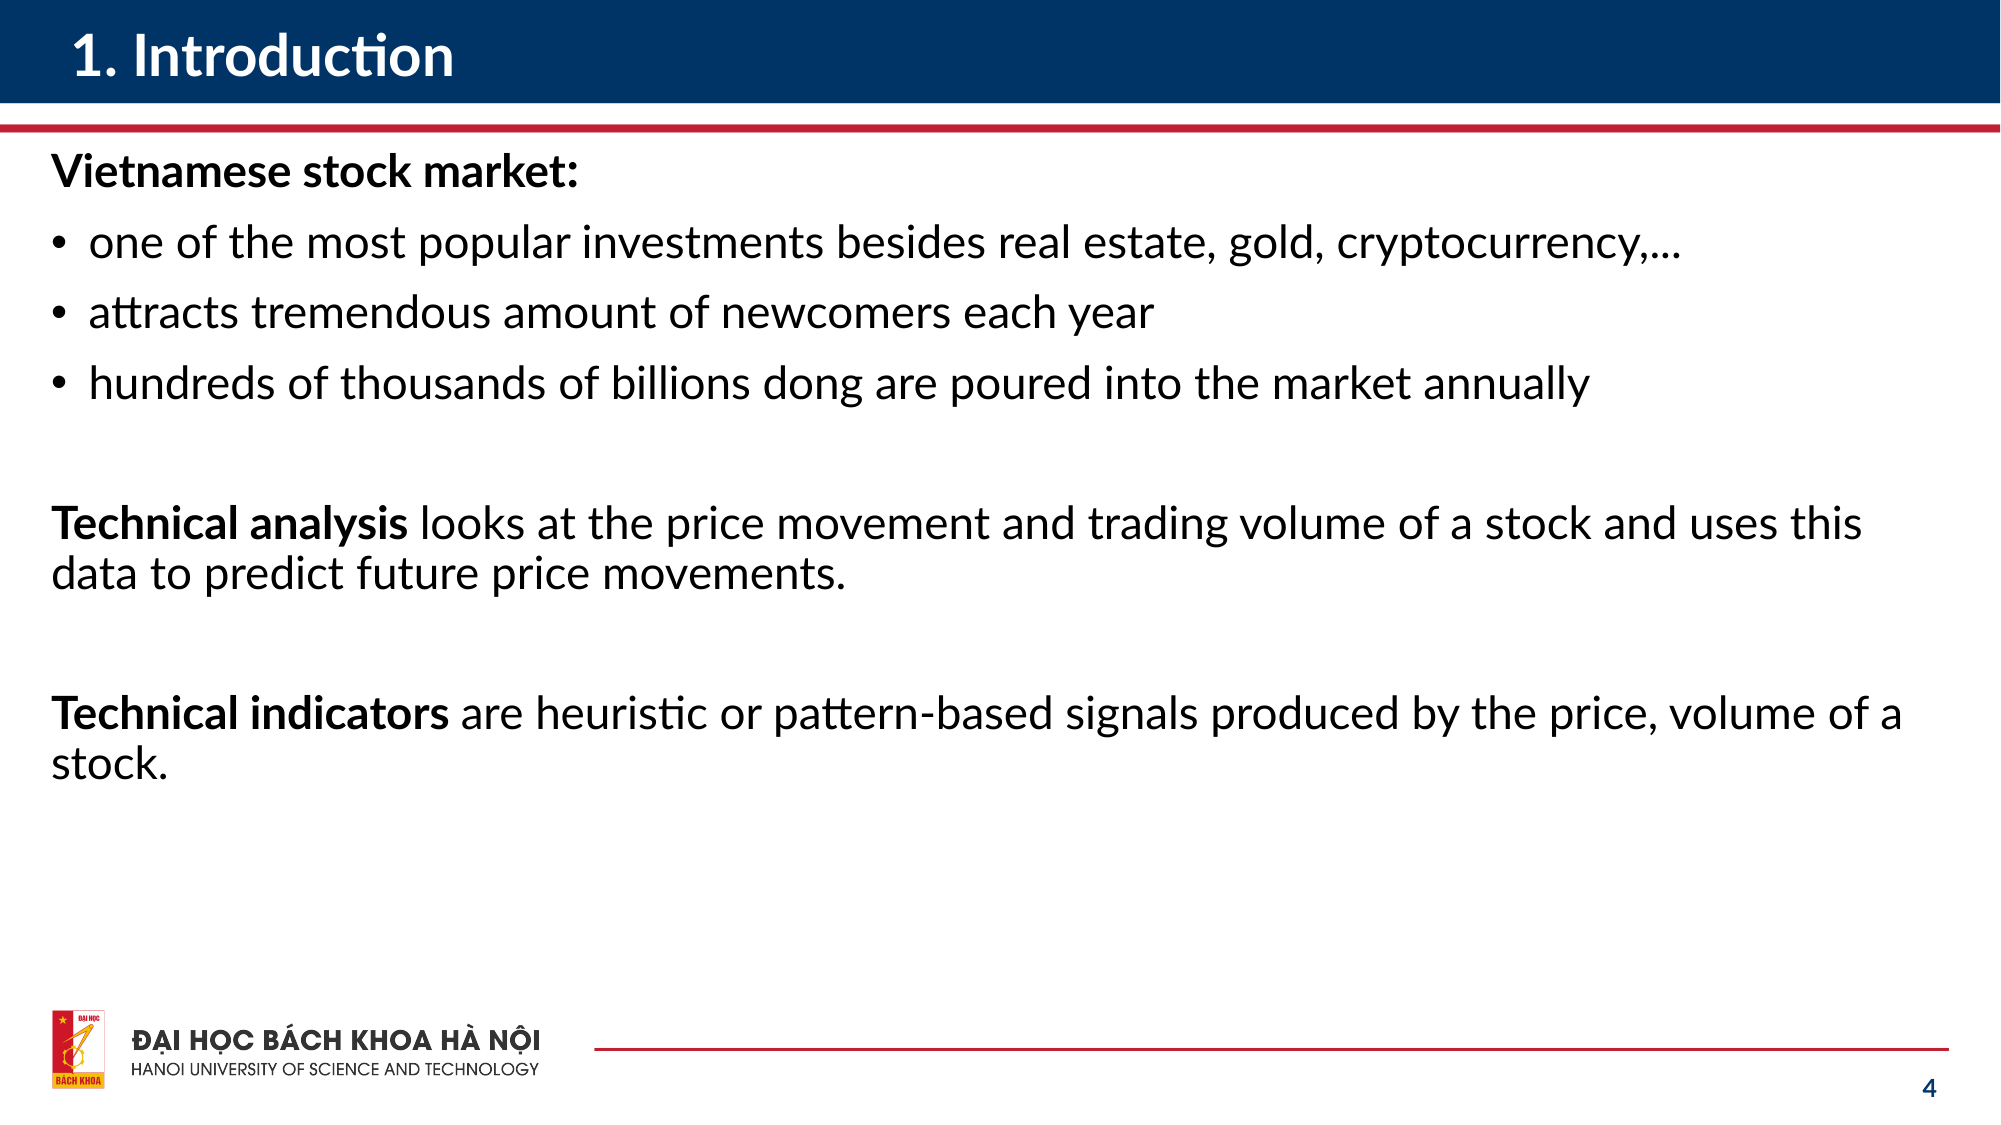

# 1. Introduction
Vietnamese stock market:
one of the most popular investments besides real estate, gold, cryptocurrency,...
attracts tremendous amount of newcomers each year
hundreds of thousands of billions dong are poured into the market annually

Technical analysis looks at the price movement and trading volume of a stock and uses this data to predict future price movements.

Technical indicators are heuristic or pattern-based signals produced by the price, volume of a stock.

4